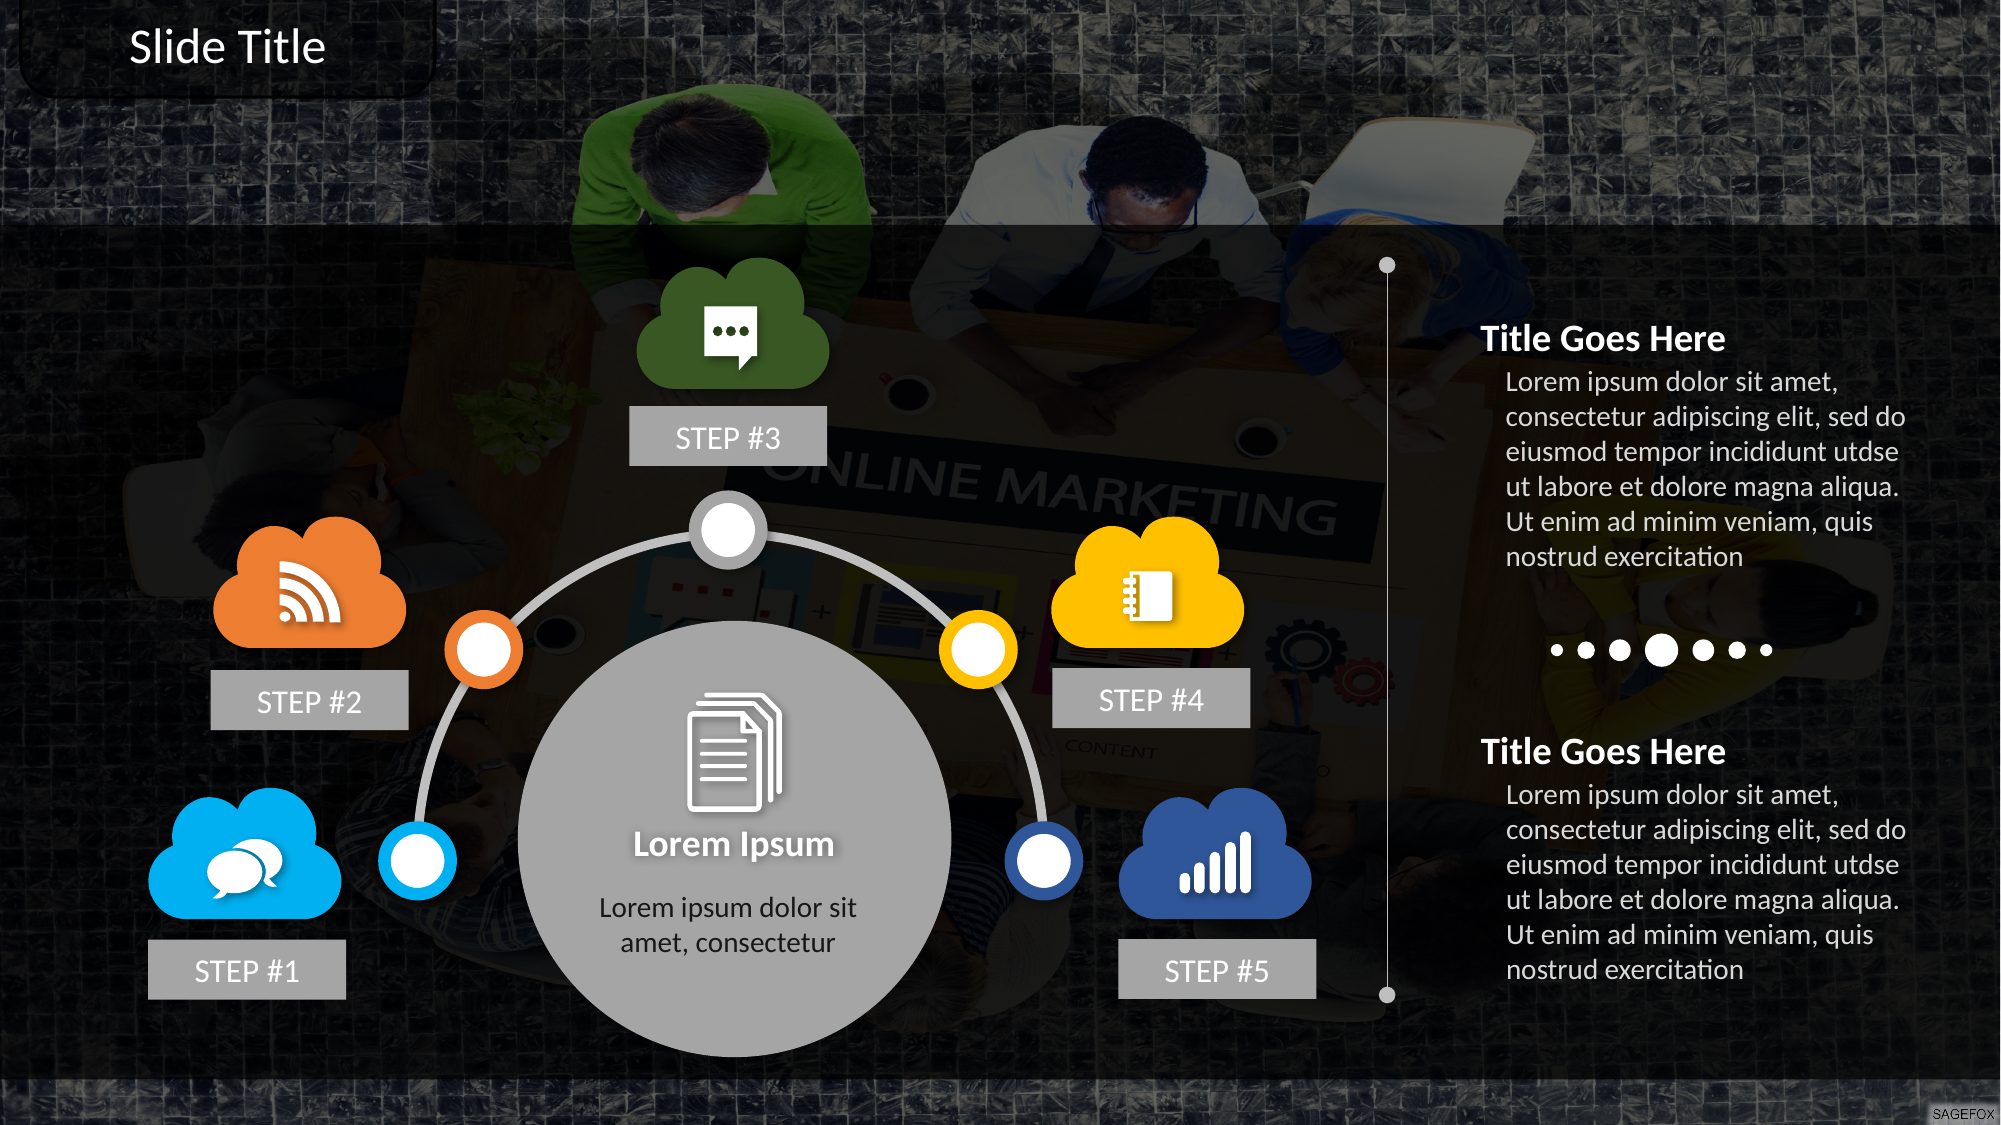

Slide Title

Title Goes Here
Lorem ipsum dolor sit amet, consectetur adipiscing elit, sed do eiusmod tempor incididunt utdse ut labore et dolore magna aliqua. Ut enim ad minim veniam, quis nostrud exercitation

STEP #3

STEP #4
STEP #2

Title Goes Here
Lorem ipsum dolor sit amet, consectetur adipiscing elit, sed do eiusmod tempor incididunt utdse ut labore et dolore magna aliqua. Ut enim ad minim veniam, quis nostrud exercitation

Lorem Ipsum
Lorem ipsum dolor sit amet, consectetur

STEP #5
STEP #1